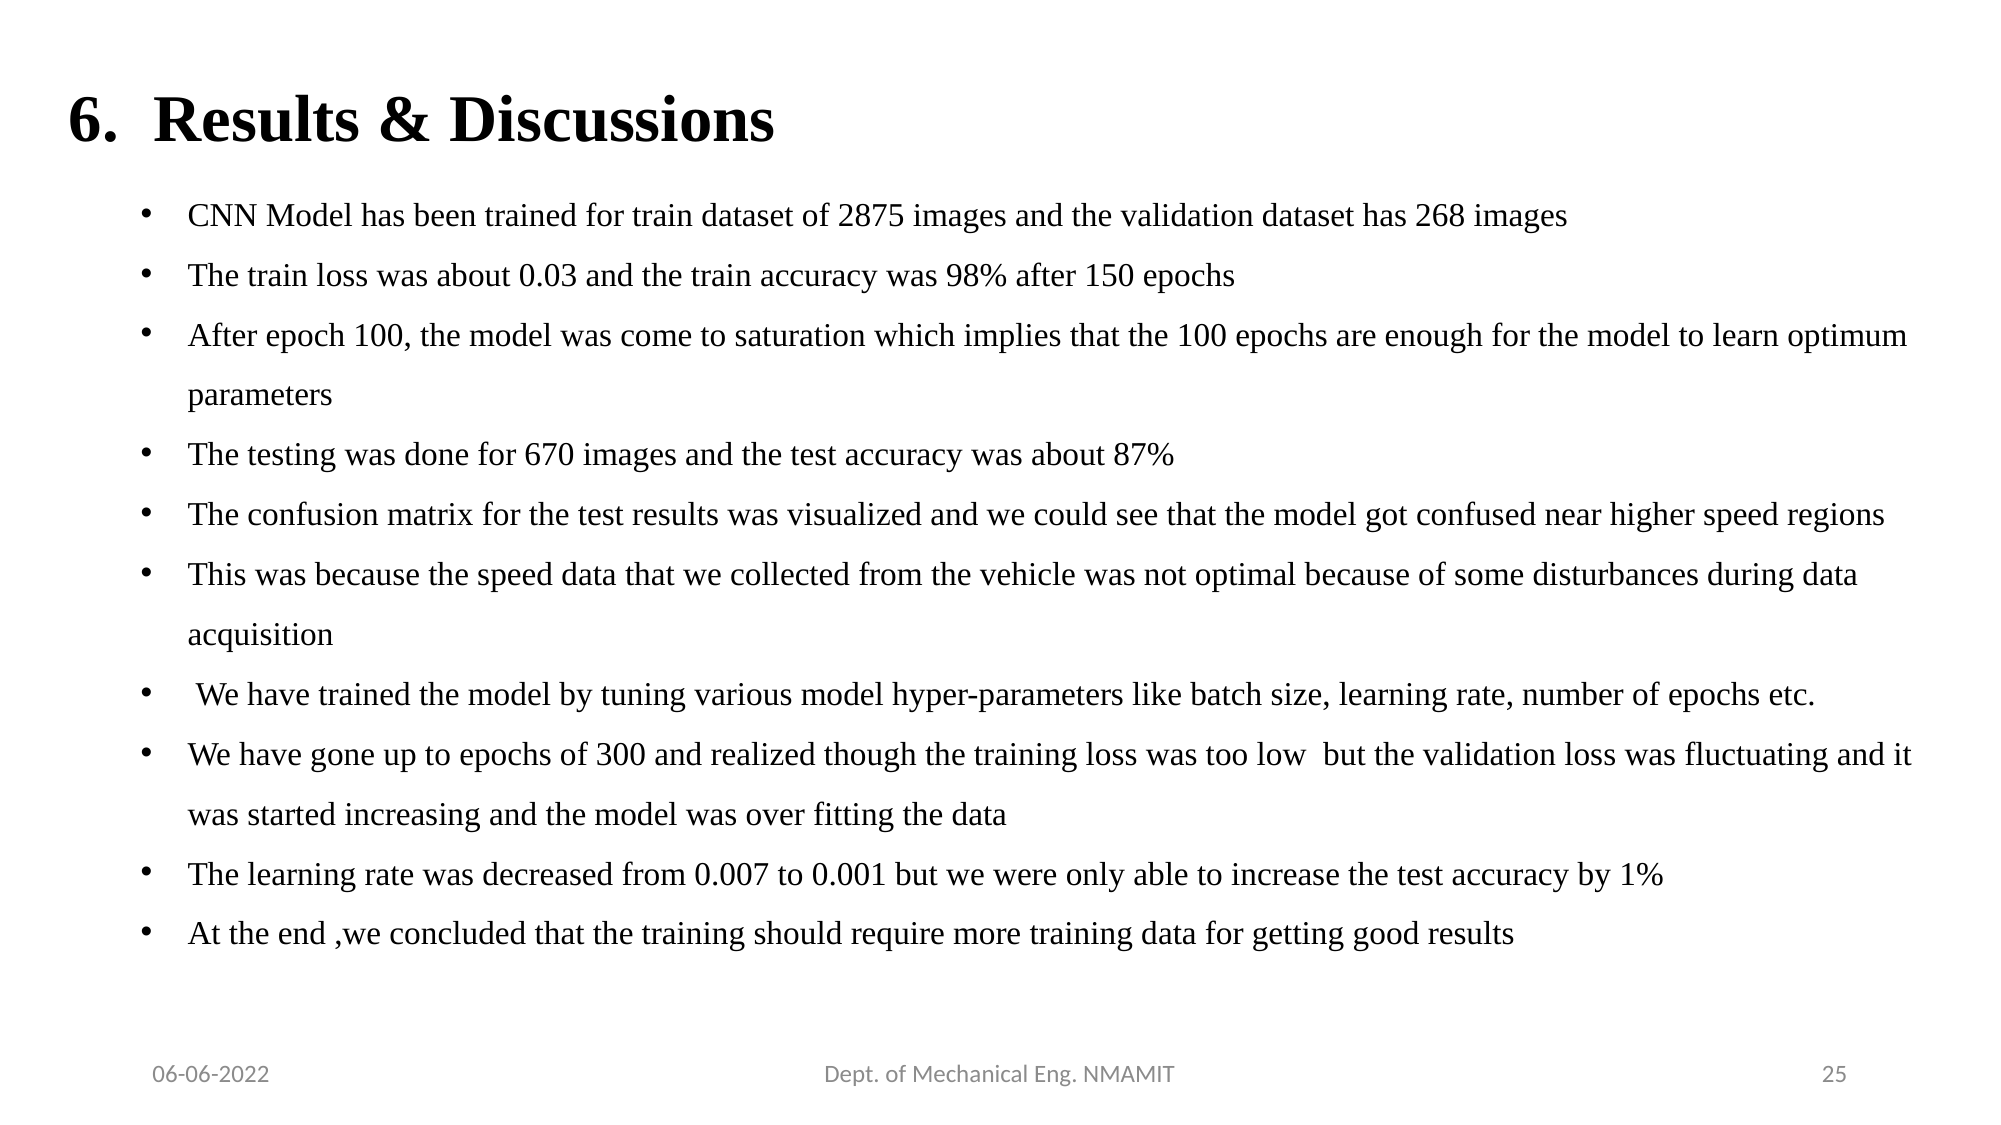

# Results & Discussions
CNN Model has been trained for train dataset of 2875 images and the validation dataset has 268 images
The train loss was about 0.03 and the train accuracy was 98% after 150 epochs
After epoch 100, the model was come to saturation which implies that the 100 epochs are enough for the model to learn optimum parameters
The testing was done for 670 images and the test accuracy was about 87%
The confusion matrix for the test results was visualized and we could see that the model got confused near higher speed regions
This was because the speed data that we collected from the vehicle was not optimal because of some disturbances during data acquisition
 We have trained the model by tuning various model hyper-parameters like batch size, learning rate, number of epochs etc.
We have gone up to epochs of 300 and realized though the training loss was too low  but the validation loss was fluctuating and it was started increasing and the model was over fitting the data
The learning rate was decreased from 0.007 to 0.001 but we were only able to increase the test accuracy by 1%
At the end ,we concluded that the training should require more training data for getting good results

06-06-2022
Dept. of Mechanical Eng. NMAMIT
25